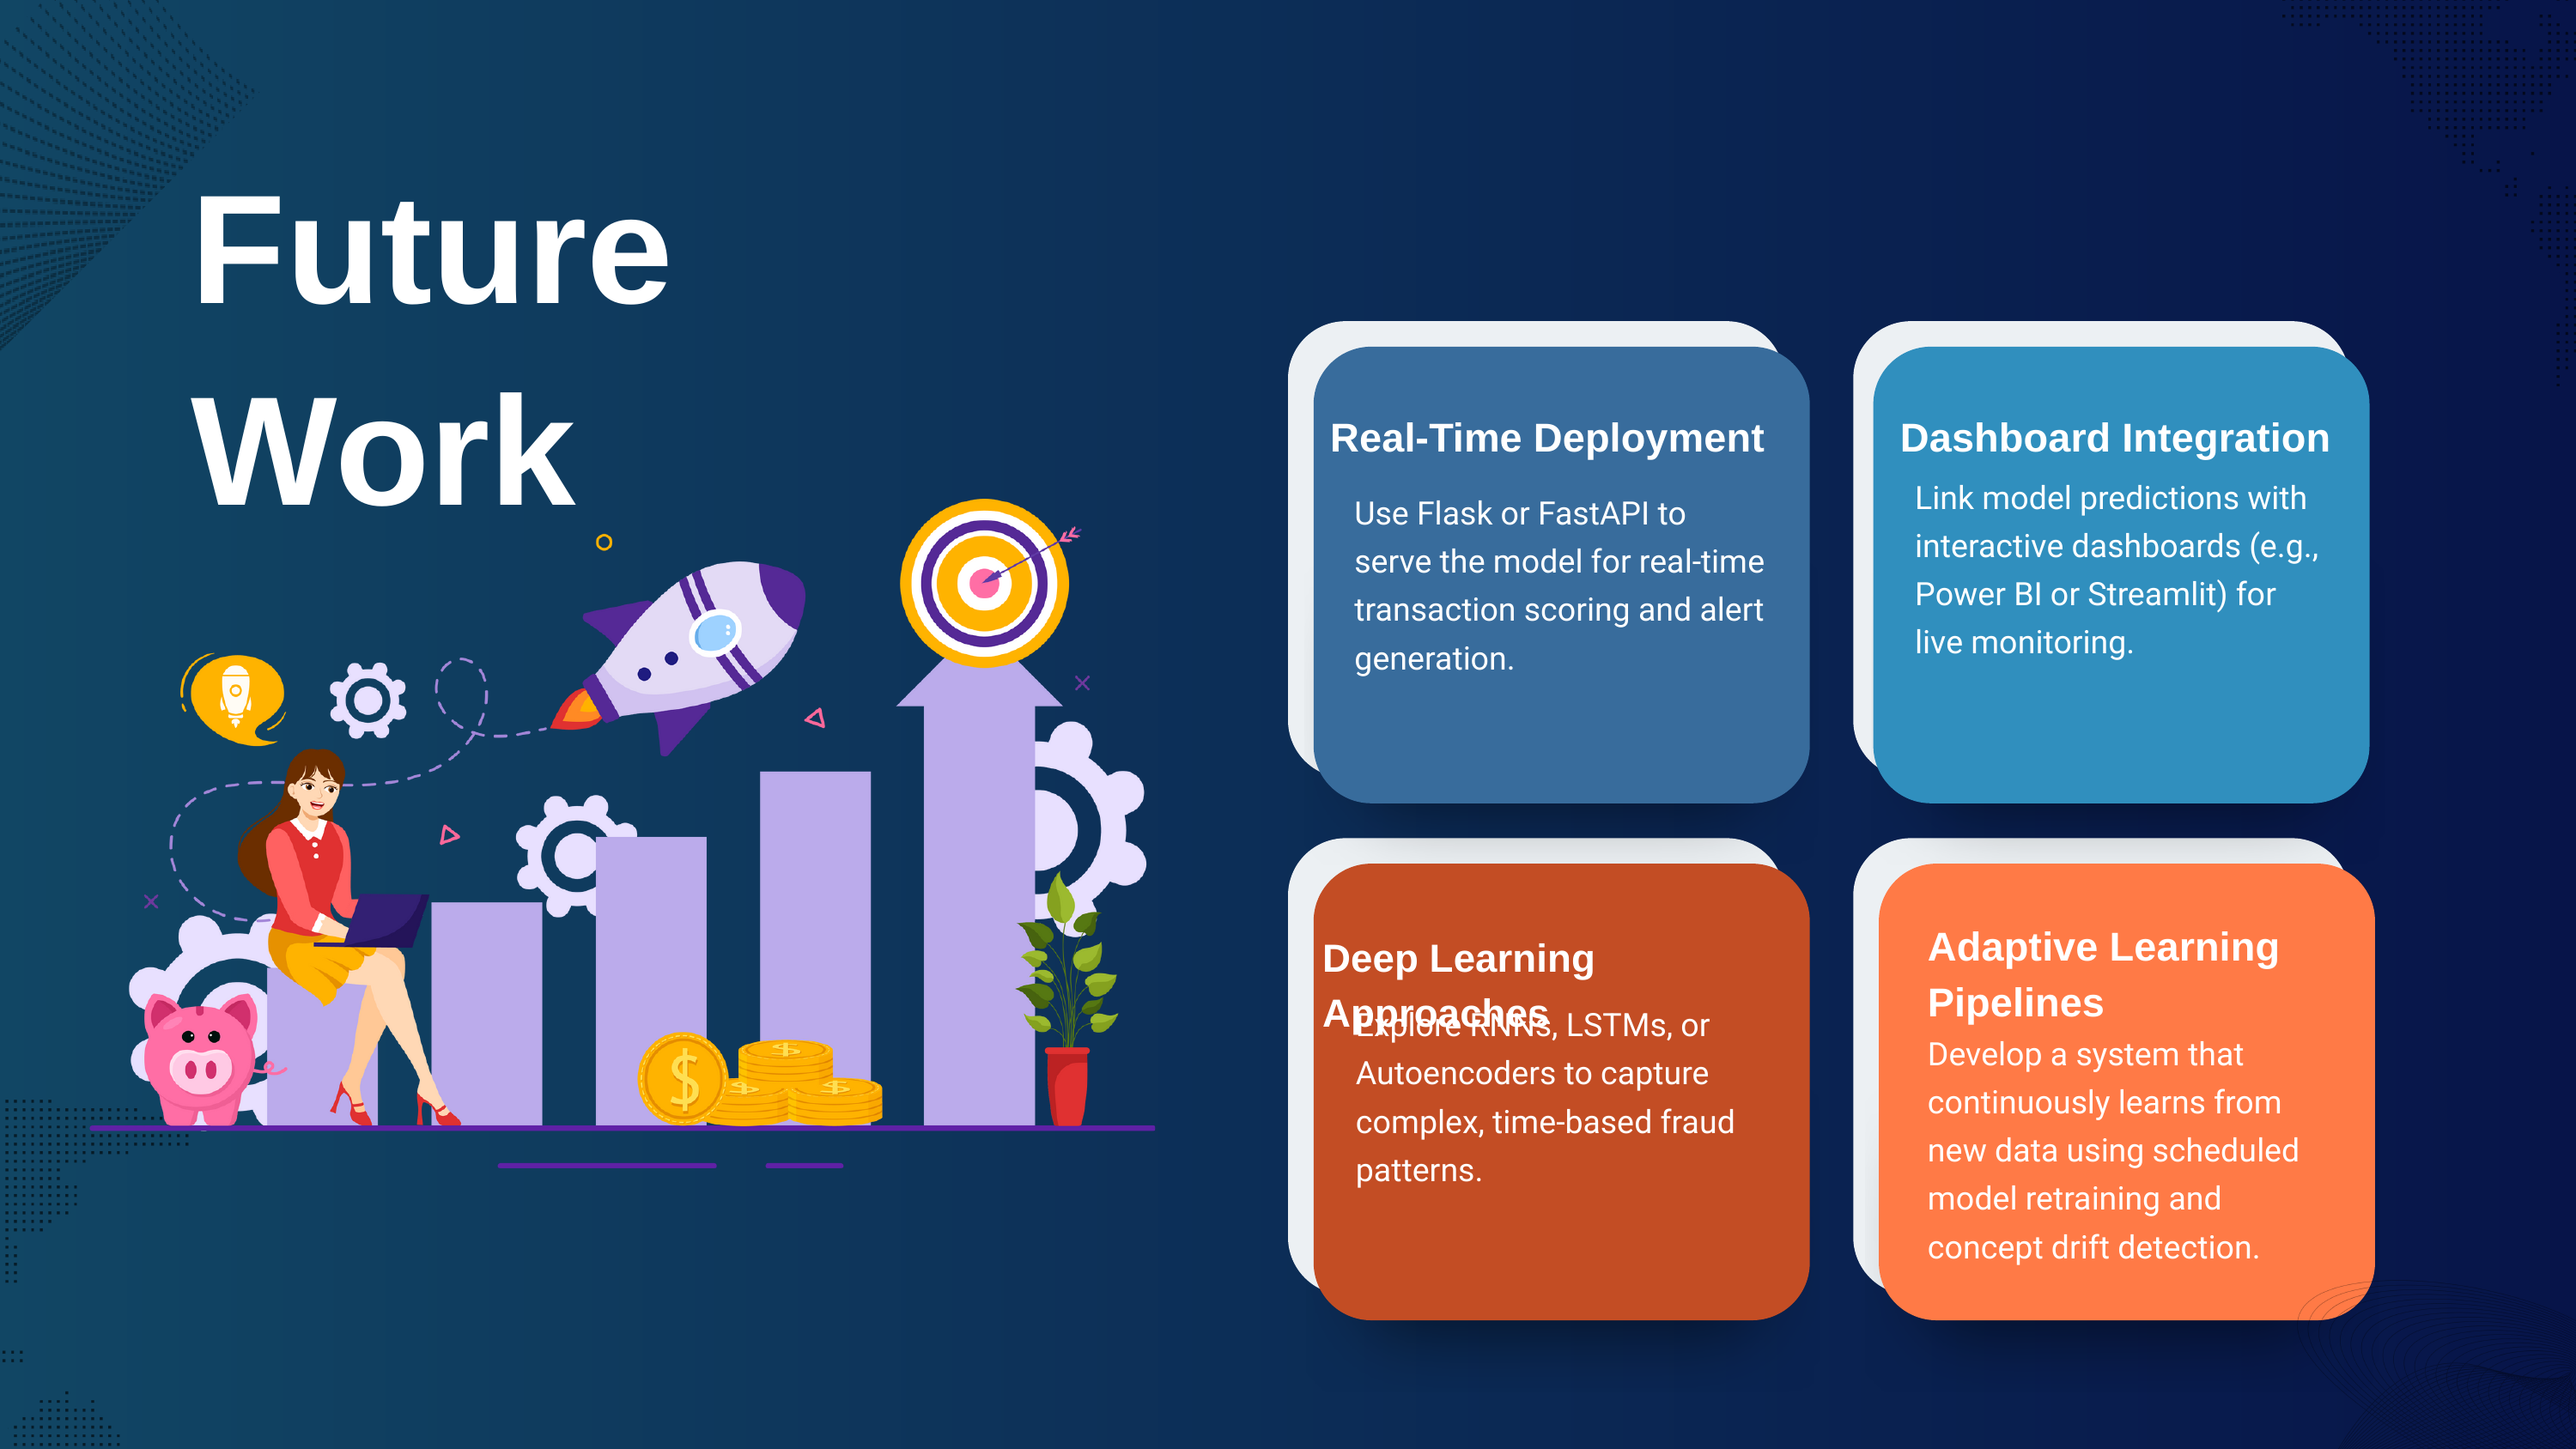

Future Work

Real-Time Deployment
Dashboard Integration
Link model predictions with interactive dashboards (e.g., Power BI or Streamlit) for live monitoring.
Use Flask or FastAPI to serve the model for real-time transaction scoring and alert generation.

Adaptive Learning Pipelines
Deep Learning Approaches
Explore RNNs, LSTMs, or Autoencoders to capture complex, time-based fraud patterns.
Develop a system that continuously learns from new data using scheduled model retraining and concept drift detection.